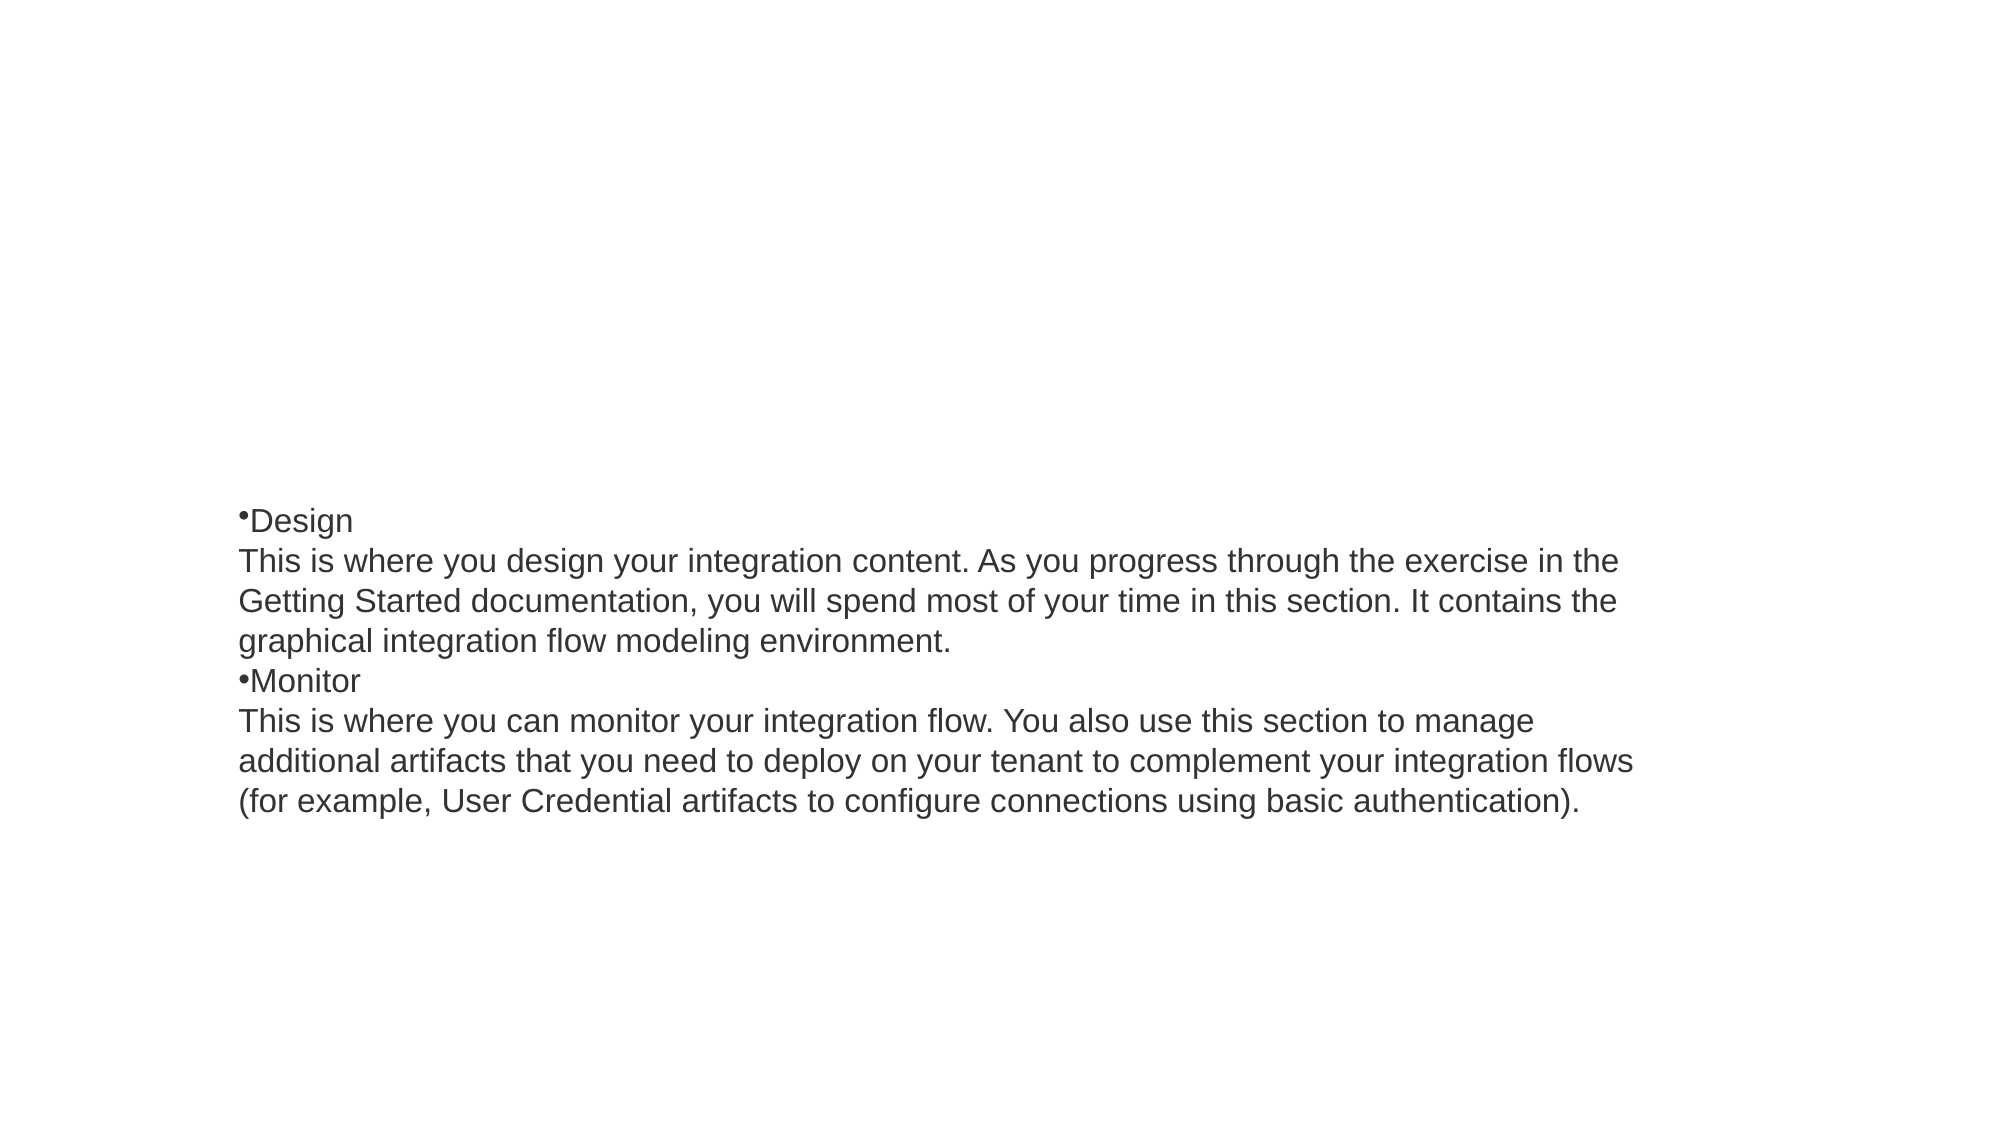

#
Design
This is where you design your integration content. As you progress through the exercise in the Getting Started documentation, you will spend most of your time in this section. It contains the graphical integration flow modeling environment.
Monitor
This is where you can monitor your integration flow. You also use this section to manage additional artifacts that you need to deploy on your tenant to complement your integration flows (for example, User Credential artifacts to configure connections using basic authentication).